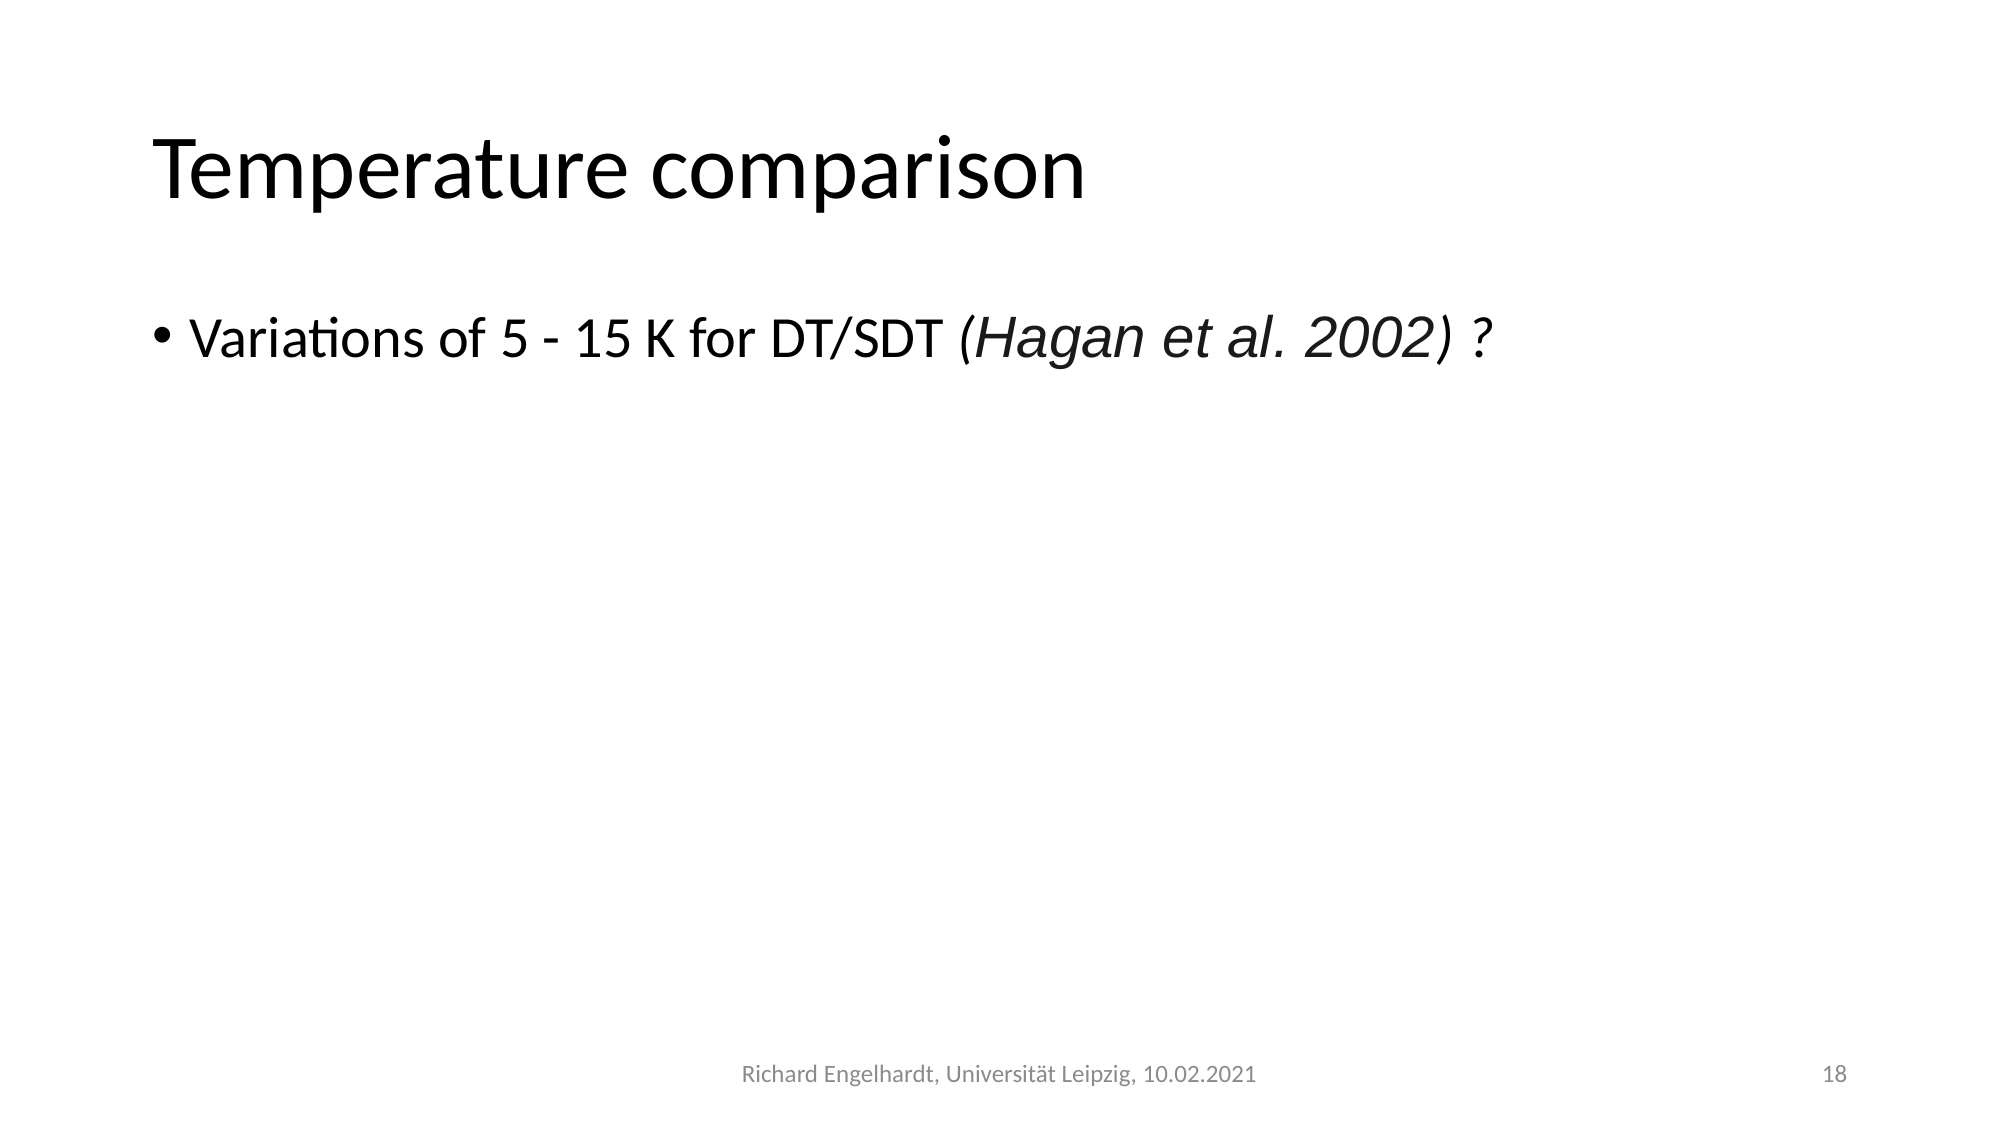

# Temperature comparison
Variations of 5 - 15 K for DT/SDT (Hagan et al. 2002) ?

Richard Engelhardt, Universität Leipzig, 10.02.2021
18